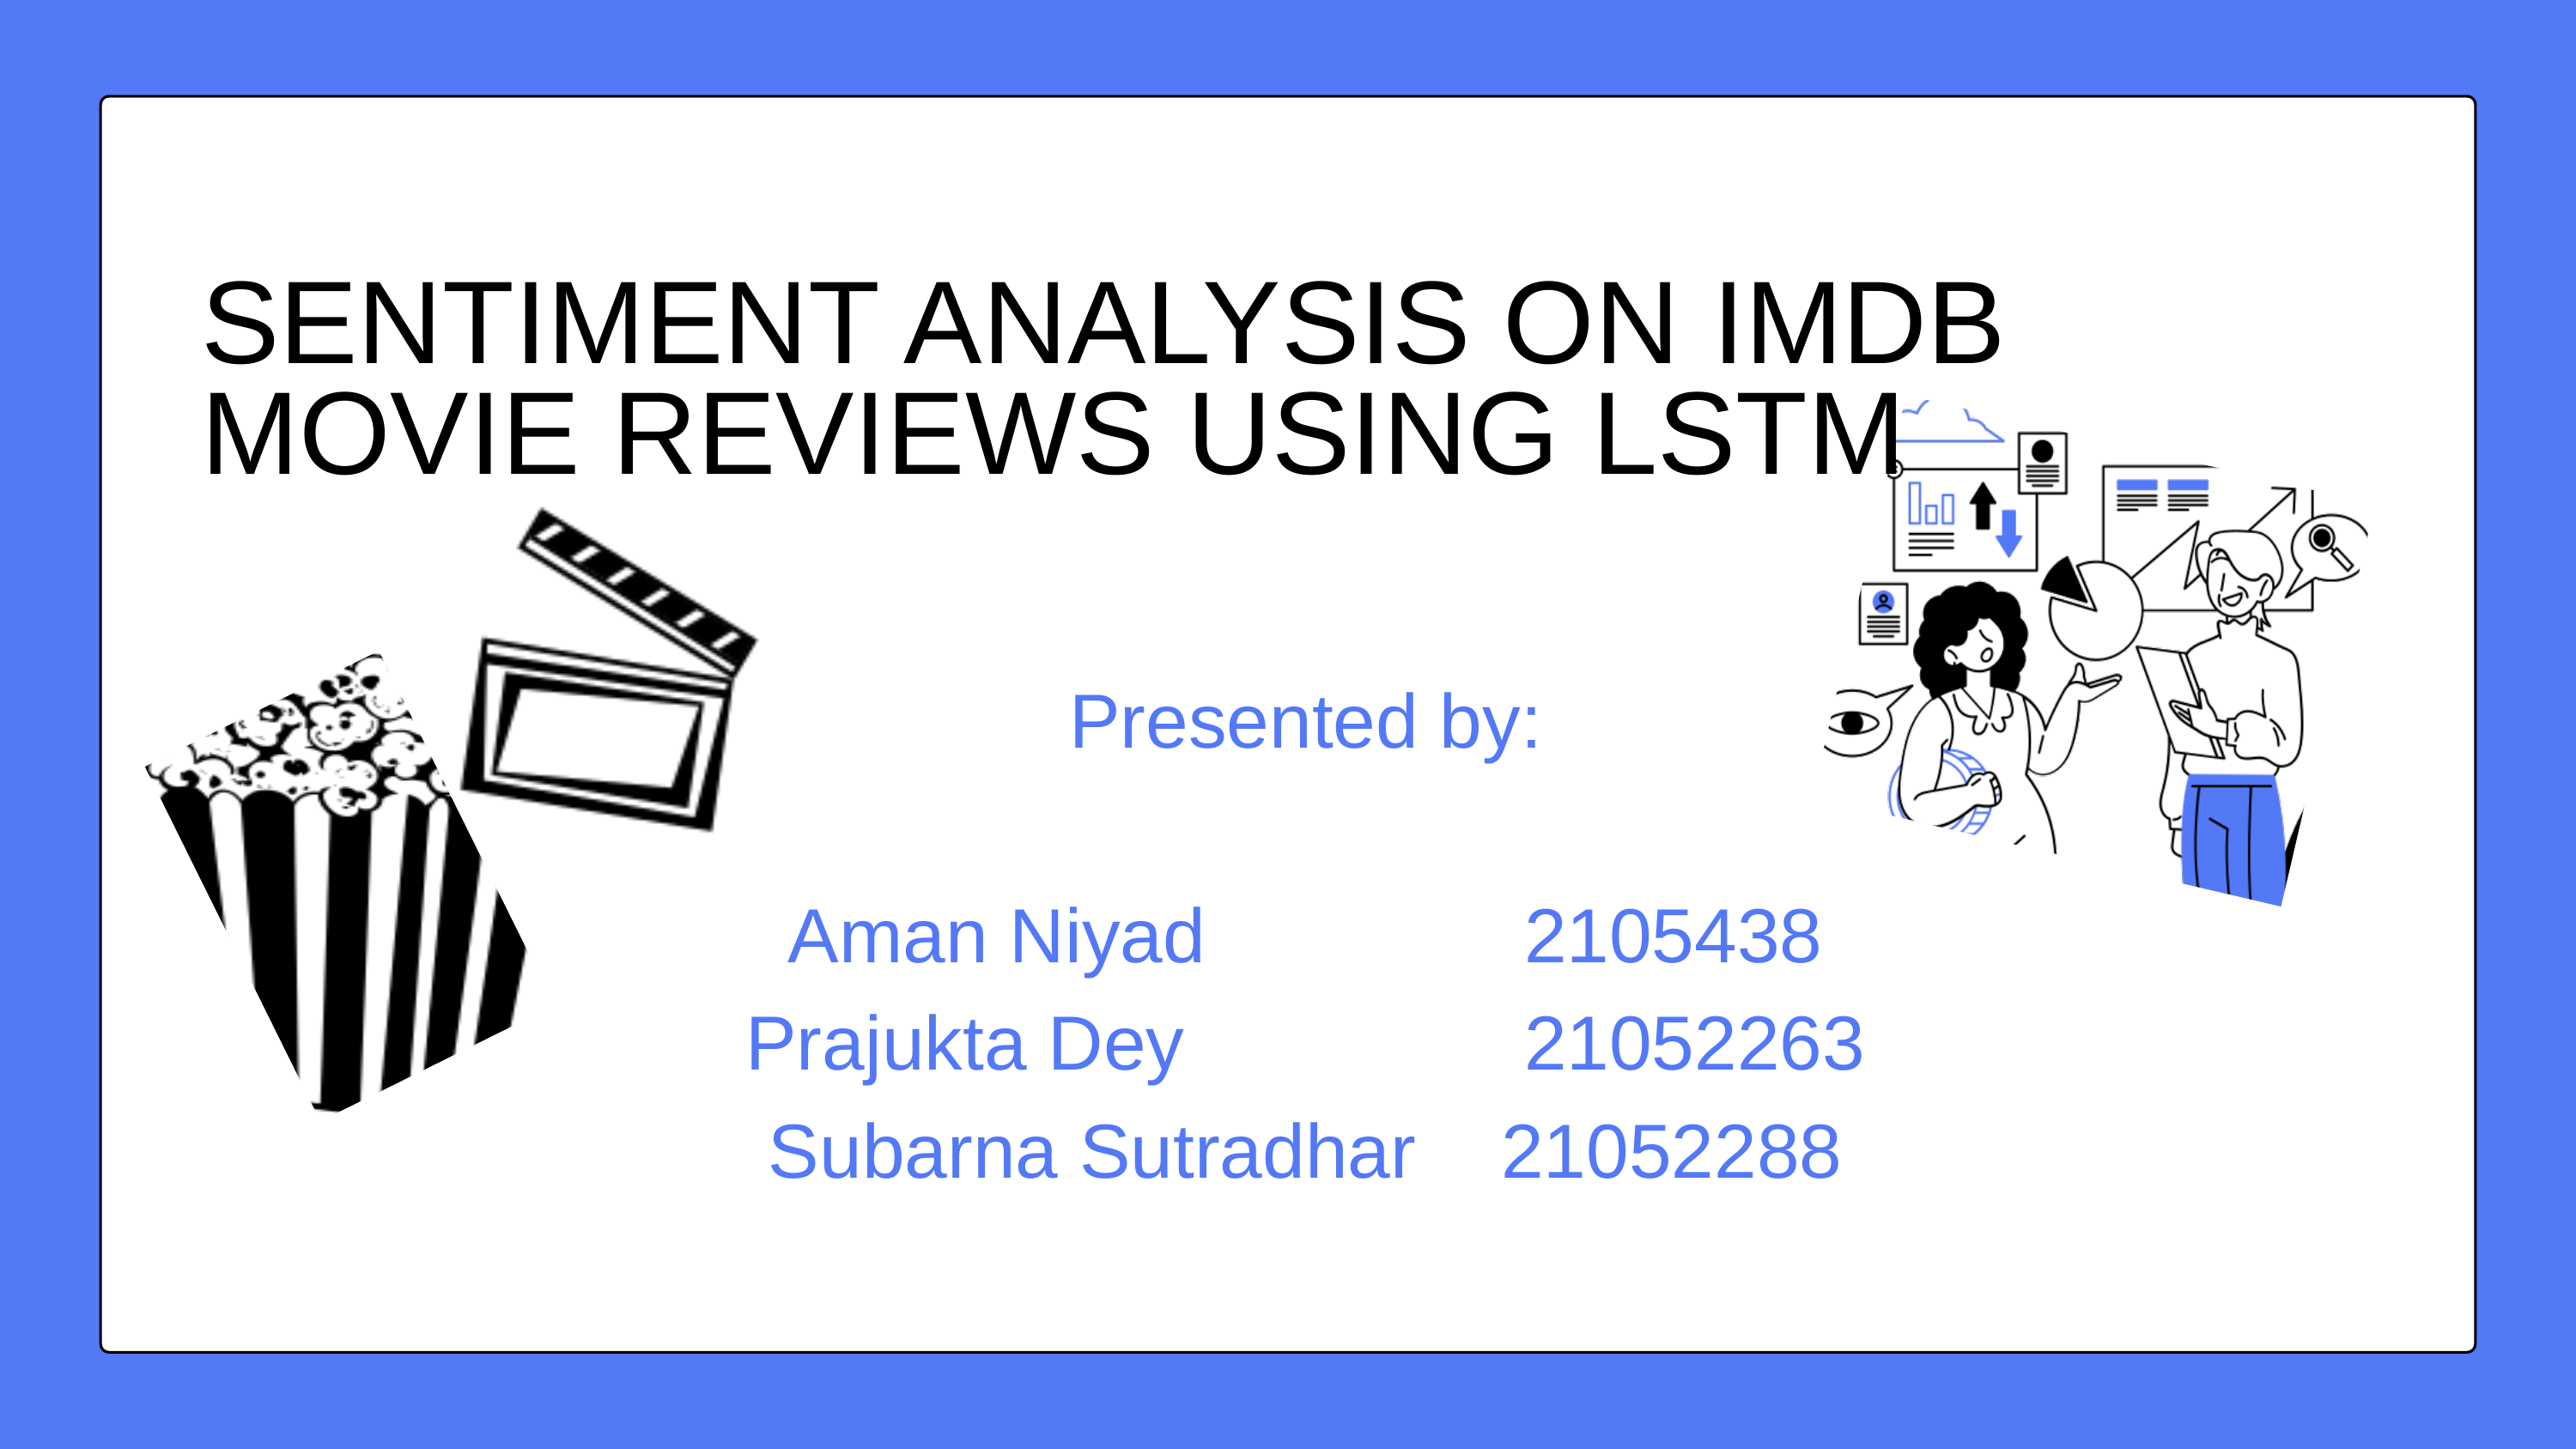

SENTIMENT ANALYSIS ON IMDB MOVIE REVIEWS USING LSTM

Presented by:

Aman Niyad               2105438
Prajukta Dey                21052263
Subarna Sutradhar    21052288